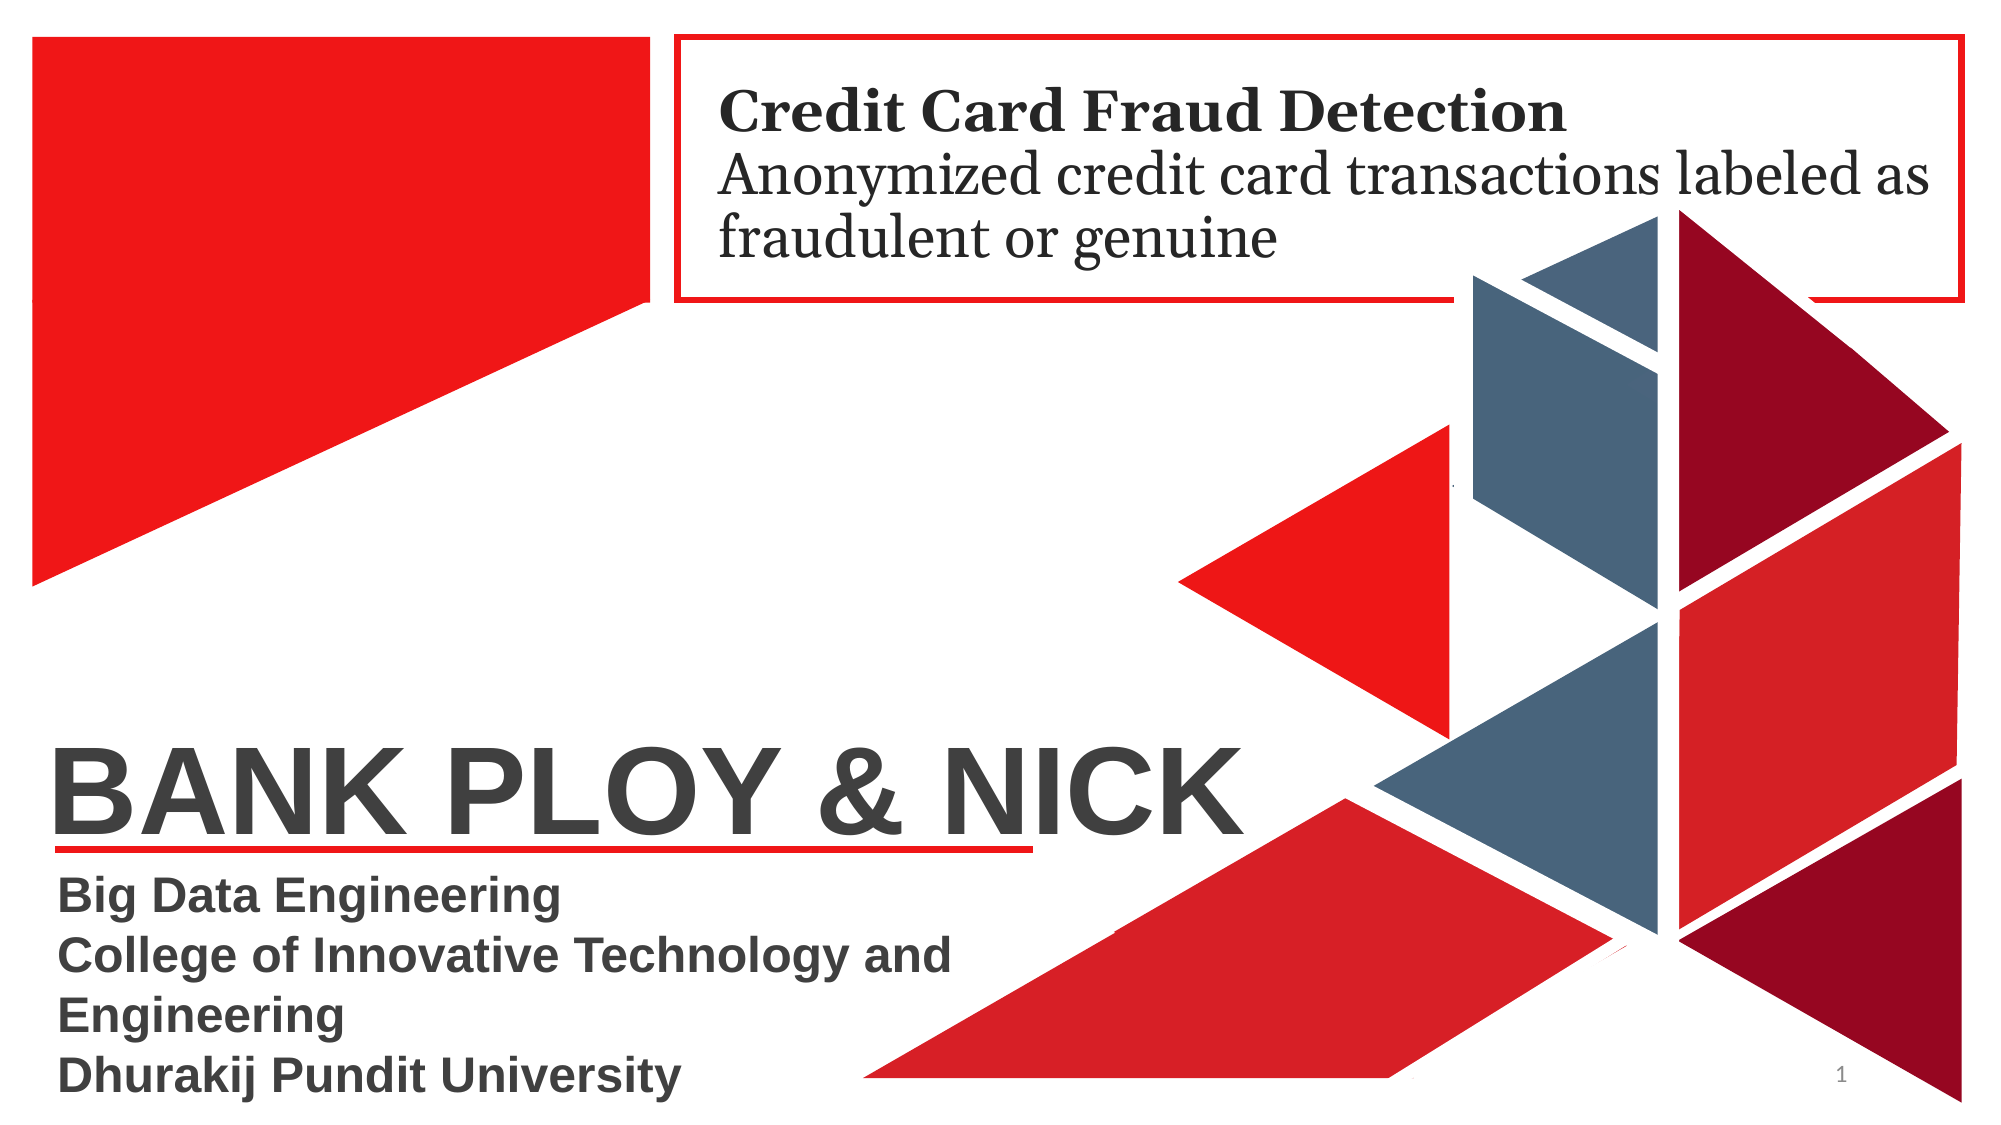

# Credit Card Fraud Detection Anonymized credit card transactions labeled as fraudulent or genuine

BANK PLOY & NICK

Big Data Engineering
College of Innovative Technology and Engineering
Dhurakij Pundit University

1